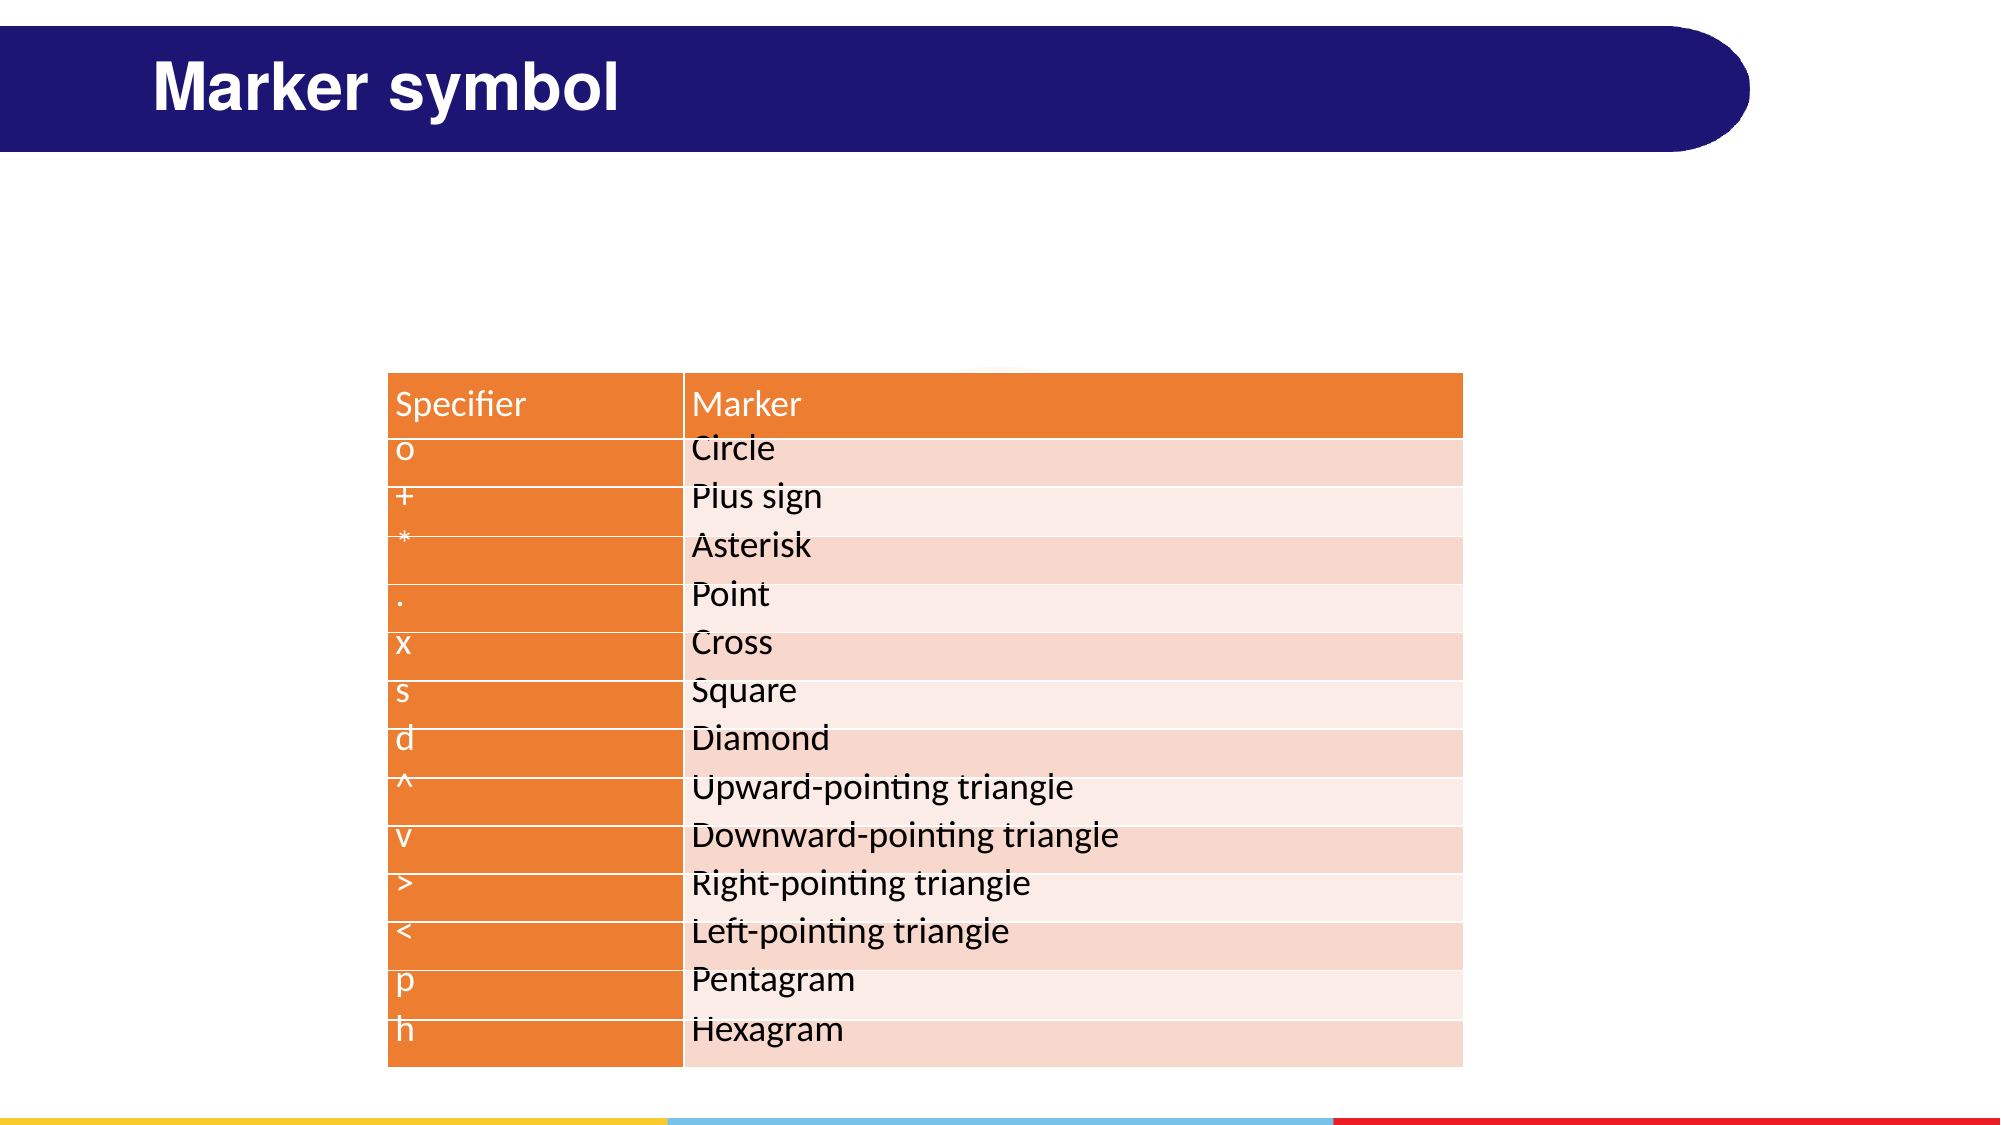

# Marker symbol

| Specifier | Marker |
| --- | --- |
| o | Circle |
| + | Plus sign |
| \* | Asterisk |
| . | Point |
| x | Cross |
| s | Square |
| d | Diamond |
| ^ | Upward-pointing triangle |
| v | Downward-pointing triangle |
| > | Right-pointing triangle |
| < | Left-pointing triangle |
| p | Pentagram |
| h | Hexagram |